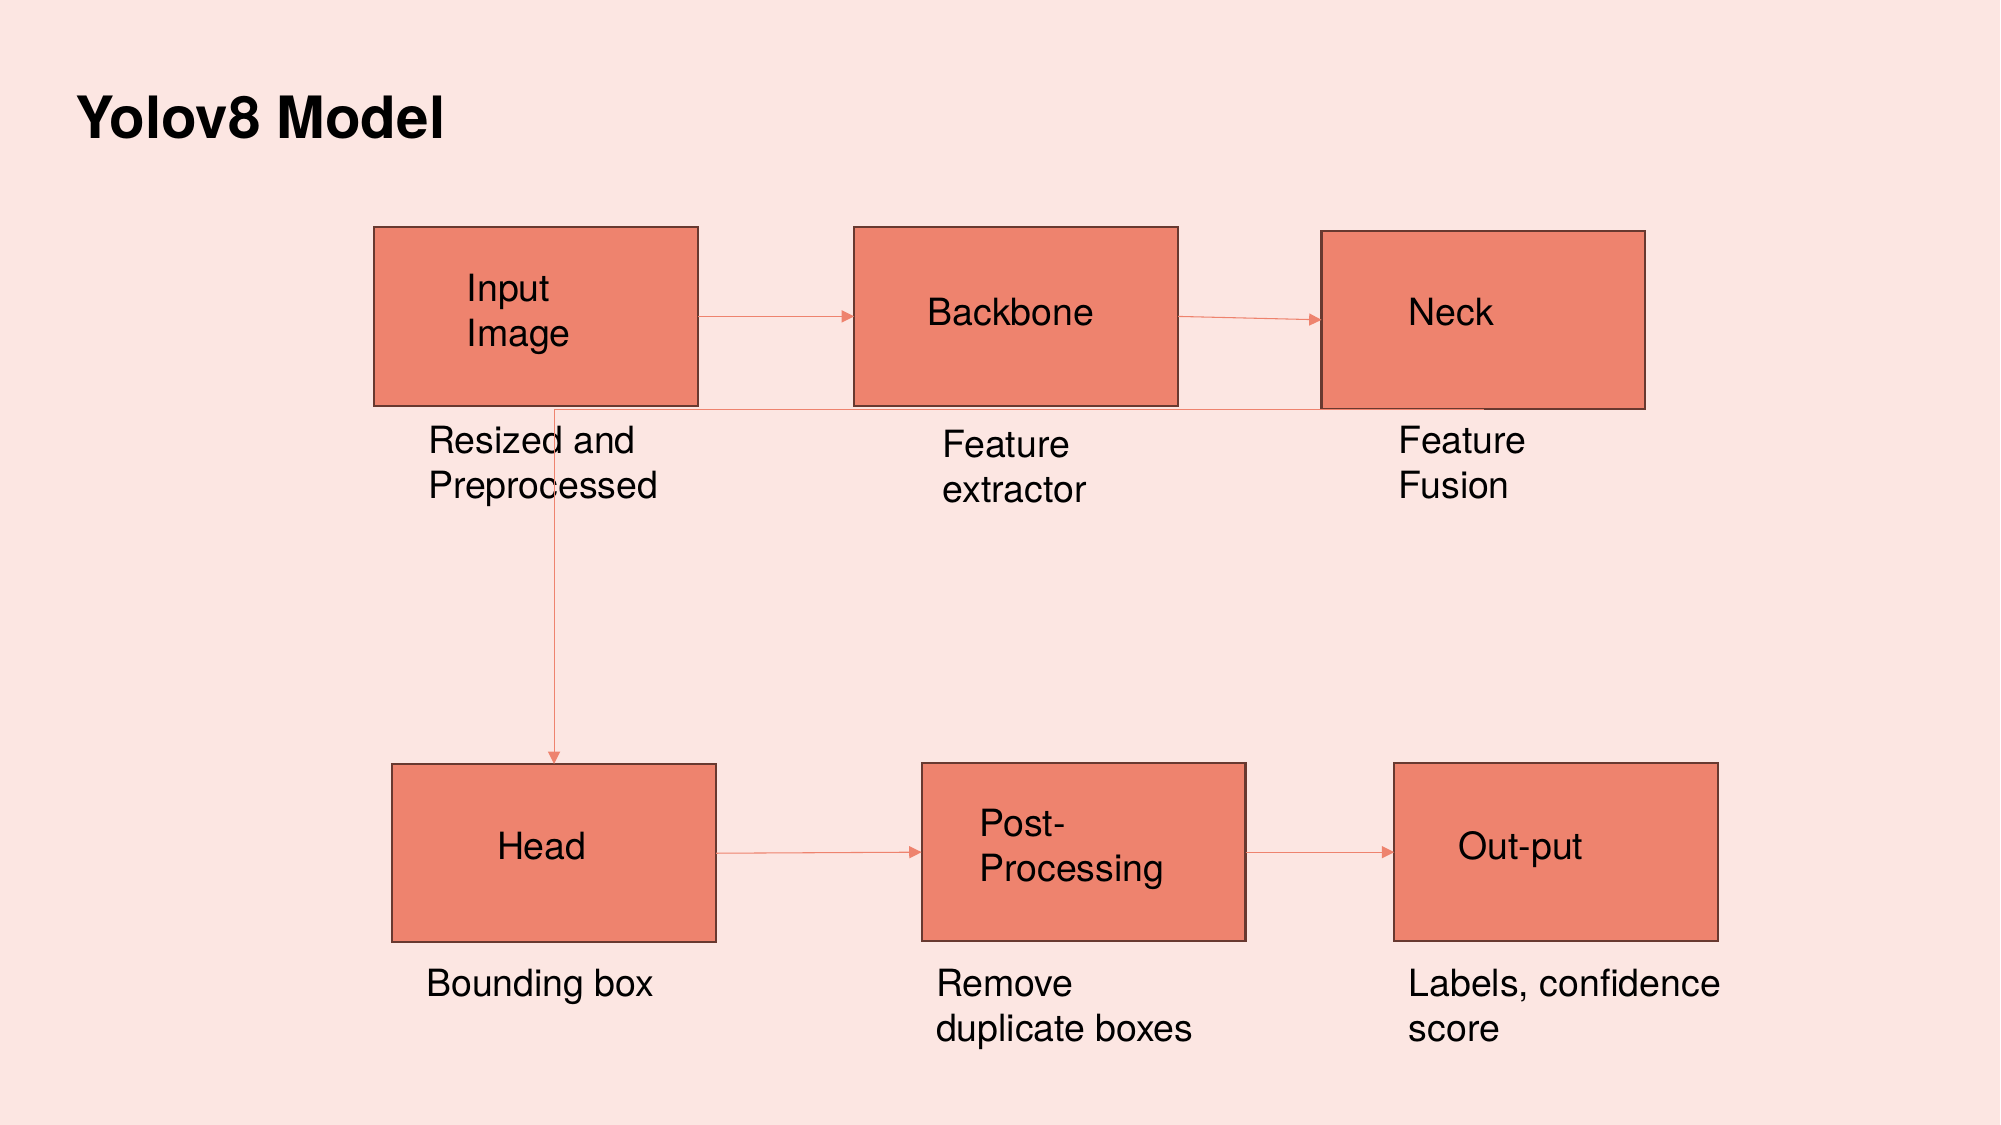

Yolov8 Model

Input Image
Backbone
Neck
Resized and Preprocessed
Feature
Fusion
Feature extractor

Post-Processing
Head
Out-put
Bounding box
Remove  duplicate boxes
Labels, confidence score